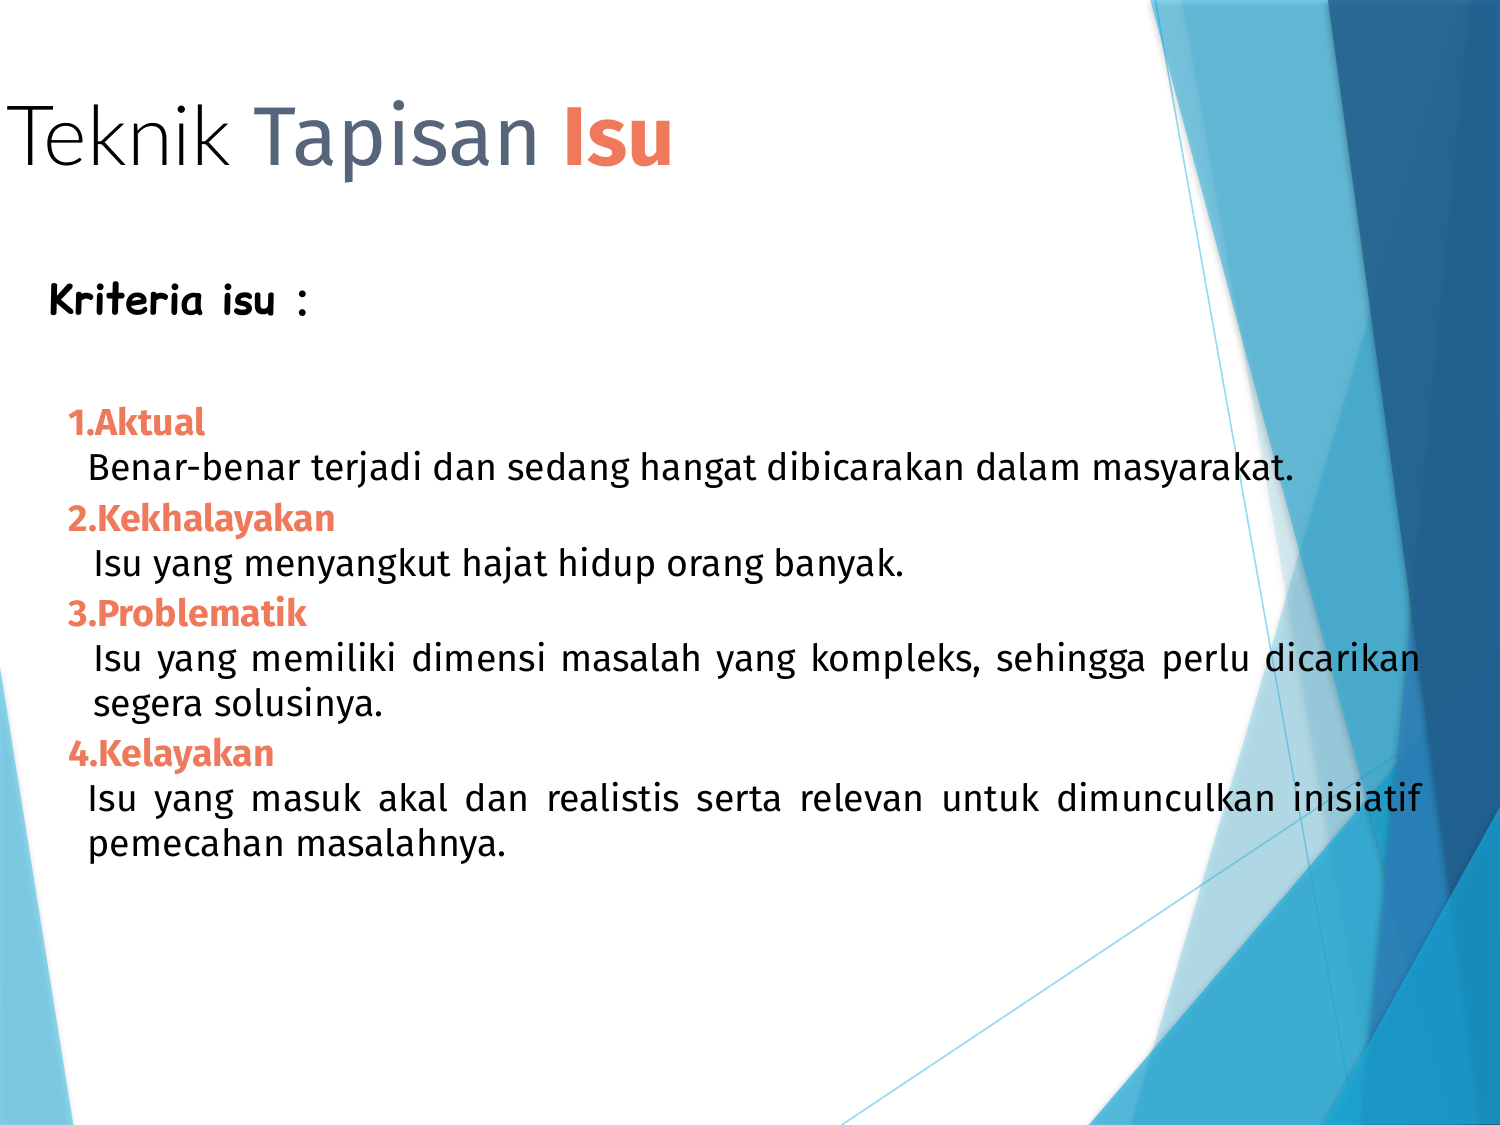

Teknik Tapisan Isu
Kriteria isu :
Aktual
Benar-benar terjadi dan sedang hangat dibicarakan dalam masyarakat.
Kekhalayakan
Isu yang menyangkut hajat hidup orang banyak.
Problematik
Isu yang memiliki dimensi masalah yang kompleks, sehingga perlu dicarikan segera solusinya.
Kelayakan
Isu yang masuk akal dan realistis serta relevan untuk dimunculkan inisiatif pemecahan masalahnya.